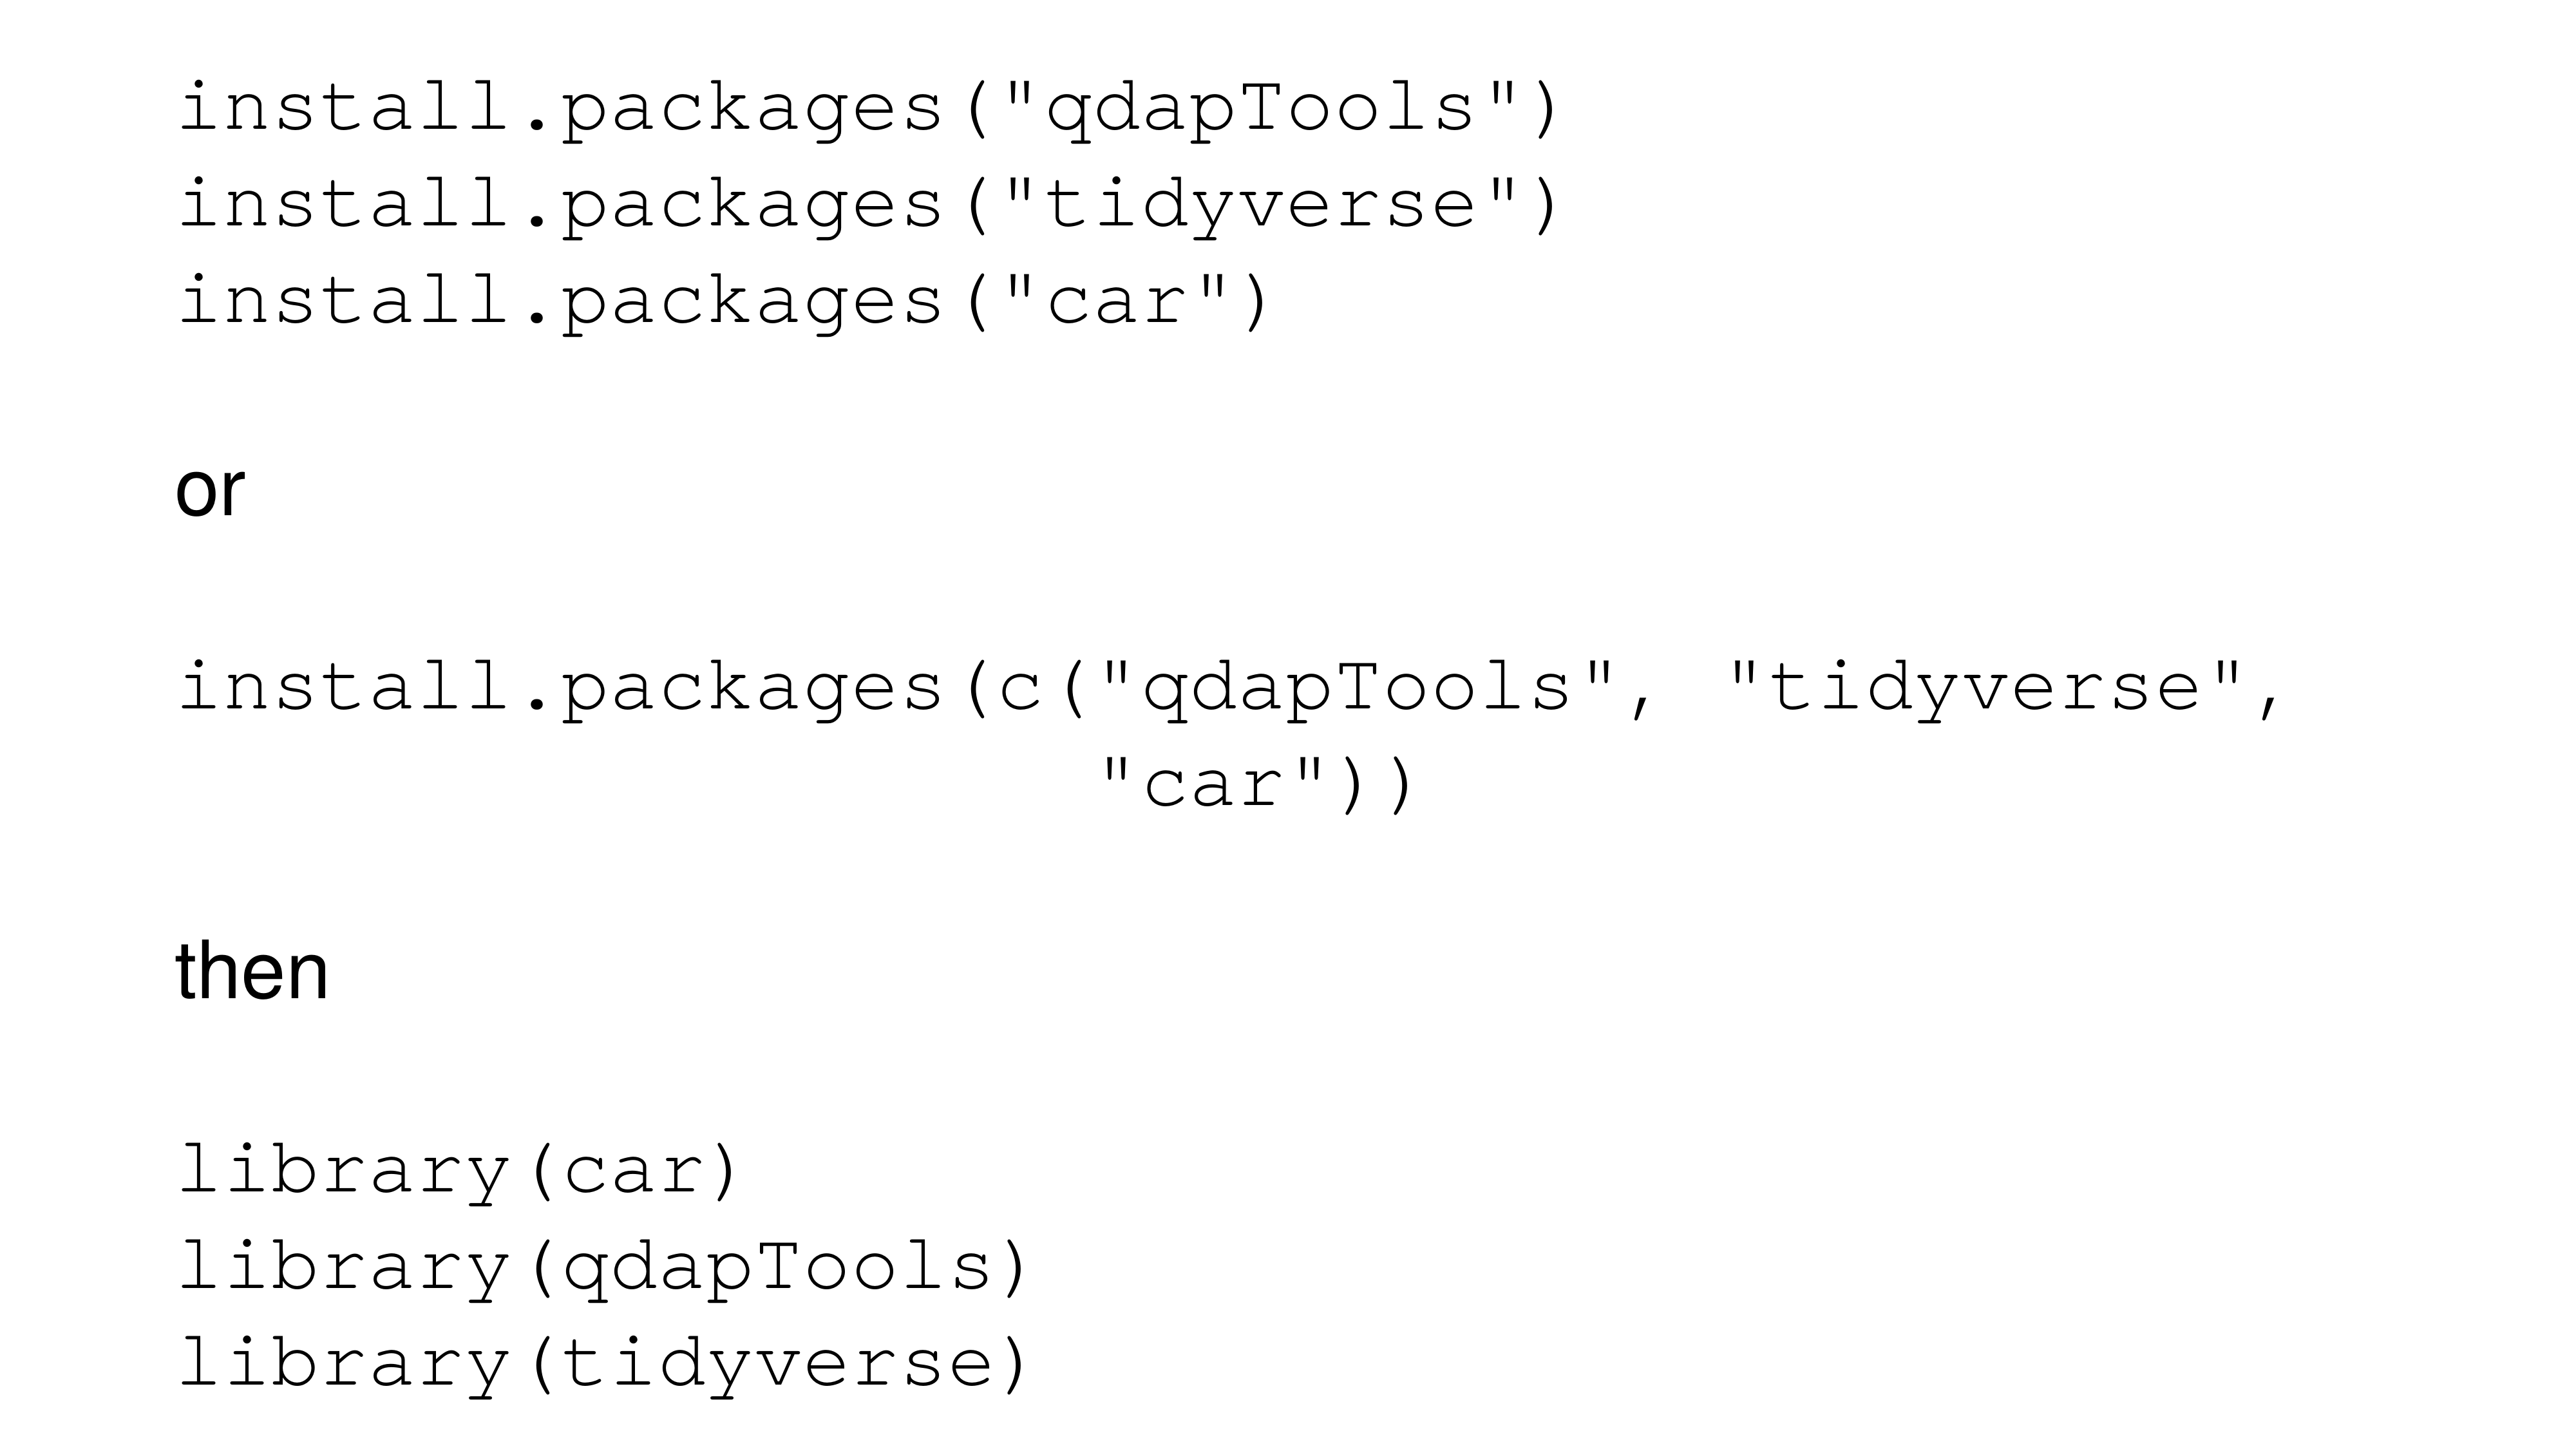

install.packages("qdapTools")
install.packages("tidyverse")
install.packages("car")

or

install.packages(c("qdapTools", "tidyverse",
                   "car"))

then

library(car)
library(qdapTools)
library(tidyverse)